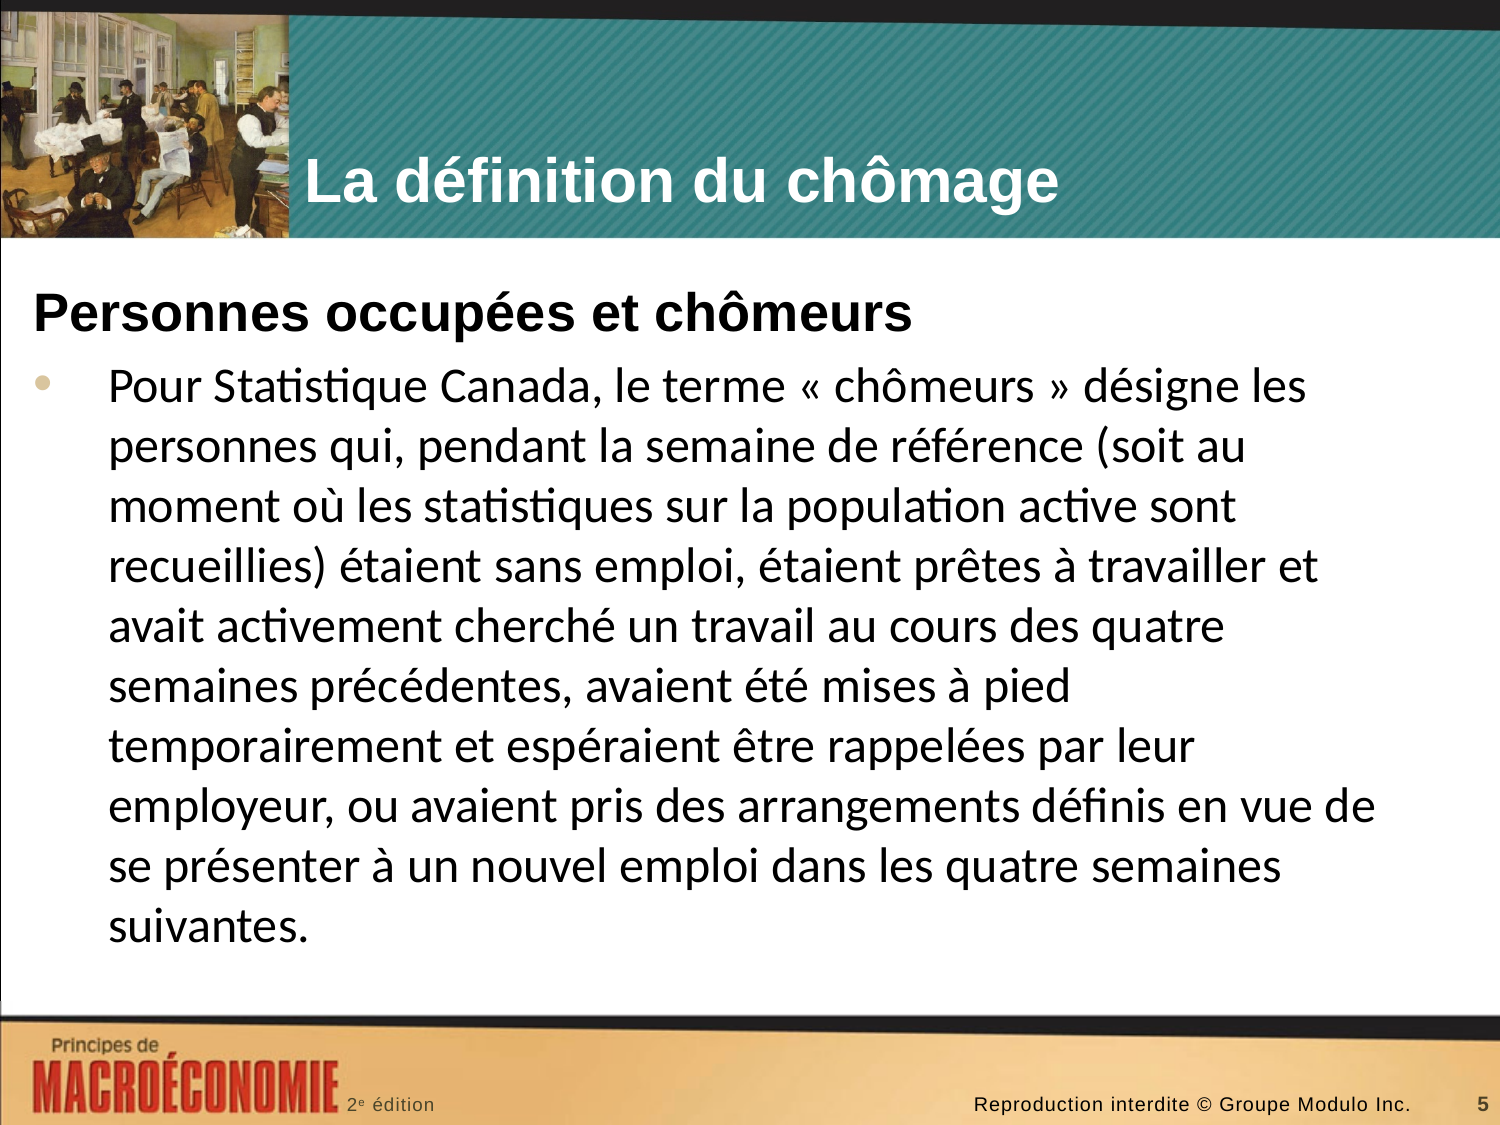

# La définition du chômage
Personnes occupées et chômeurs
Pour Statistique Canada, le terme « chômeurs » désigne les personnes qui, pendant la semaine de référence (soit au moment où les statistiques sur la population active sont recueillies) étaient sans emploi, étaient prêtes à travailler et avait activement cherché un travail au cours des quatre semaines précédentes, avaient été mises à pied temporairement et espéraient être rappelées par leur employeur, ou avaient pris des arrangements définis en vue de se présenter à un nouvel emploi dans les quatre semaines suivantes.
5